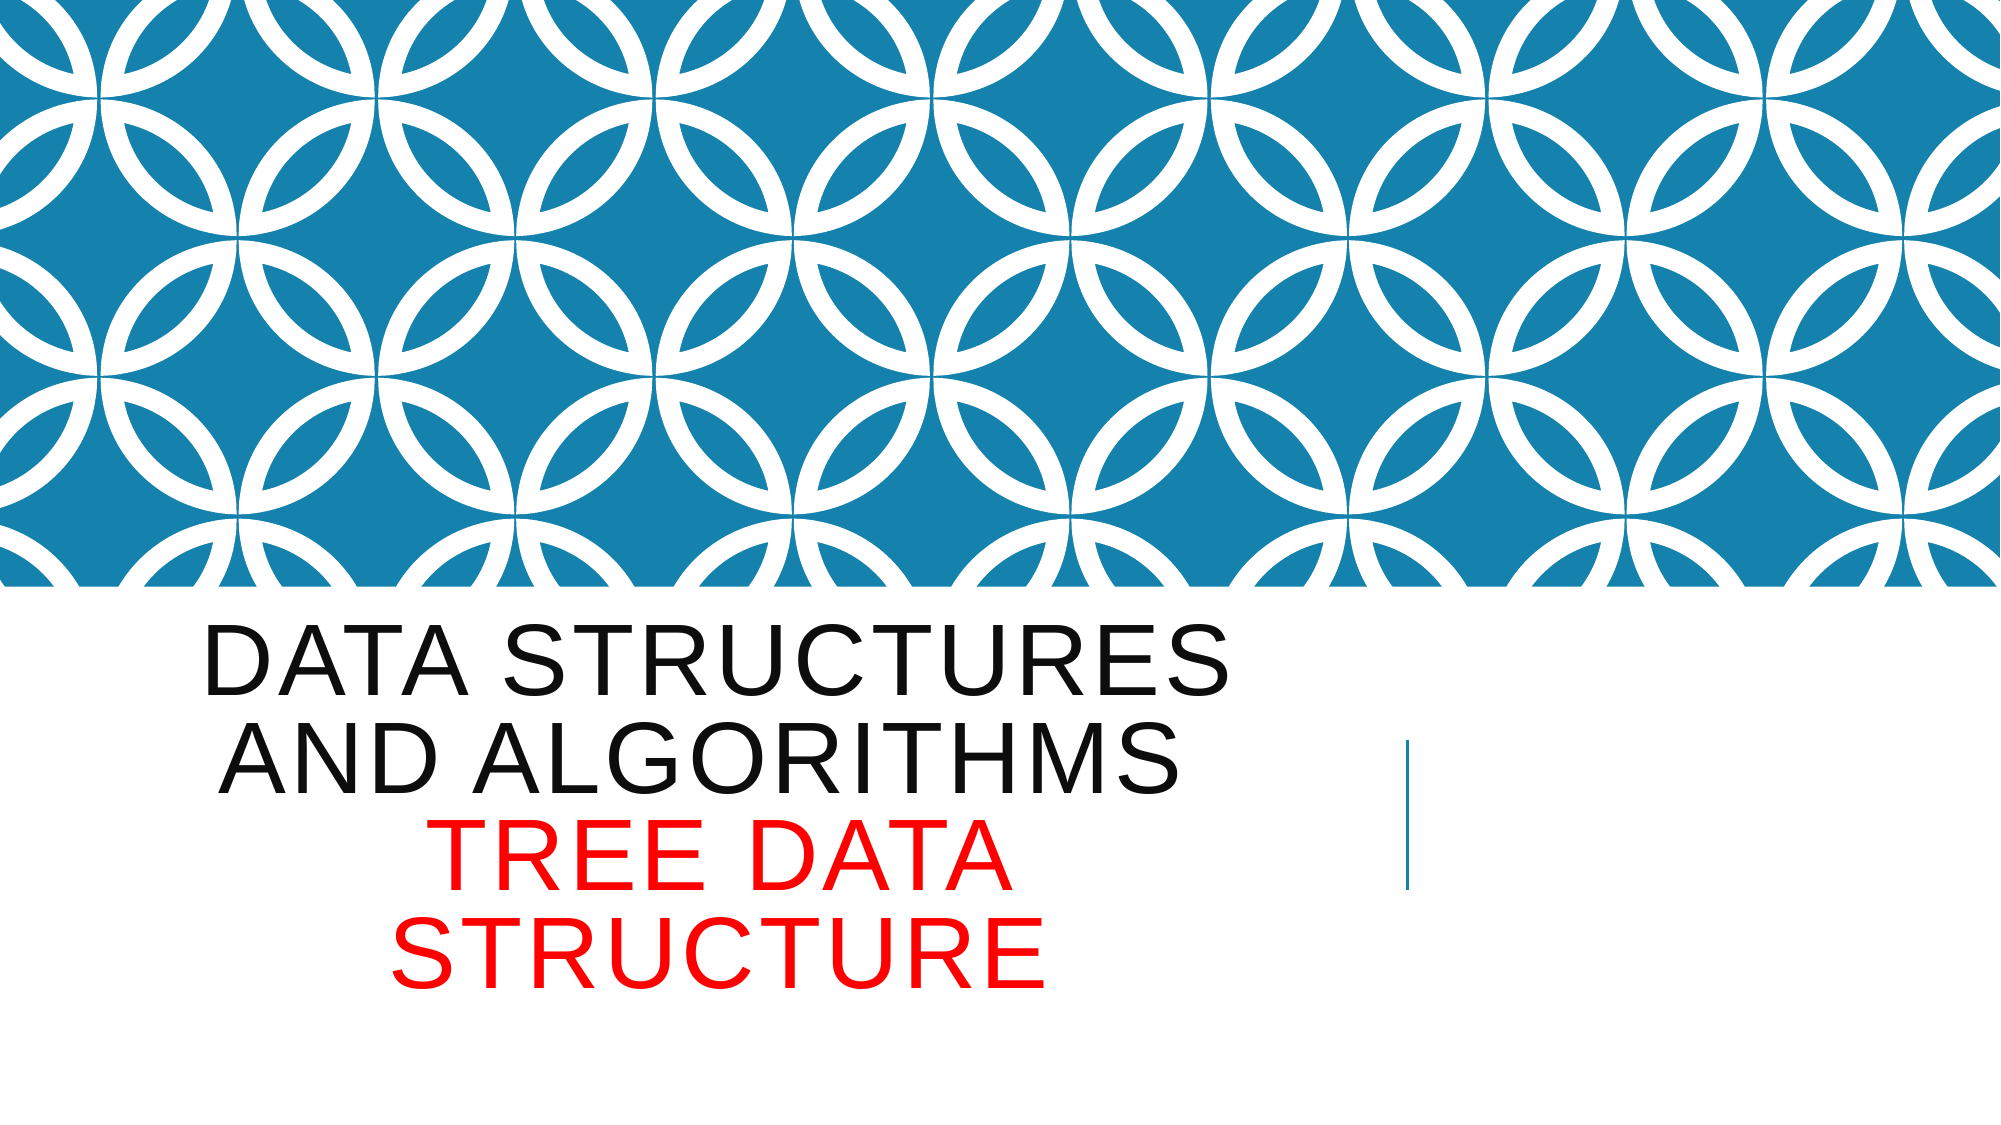

# Data Structures and algorithms TREE DATA STRUCTURE